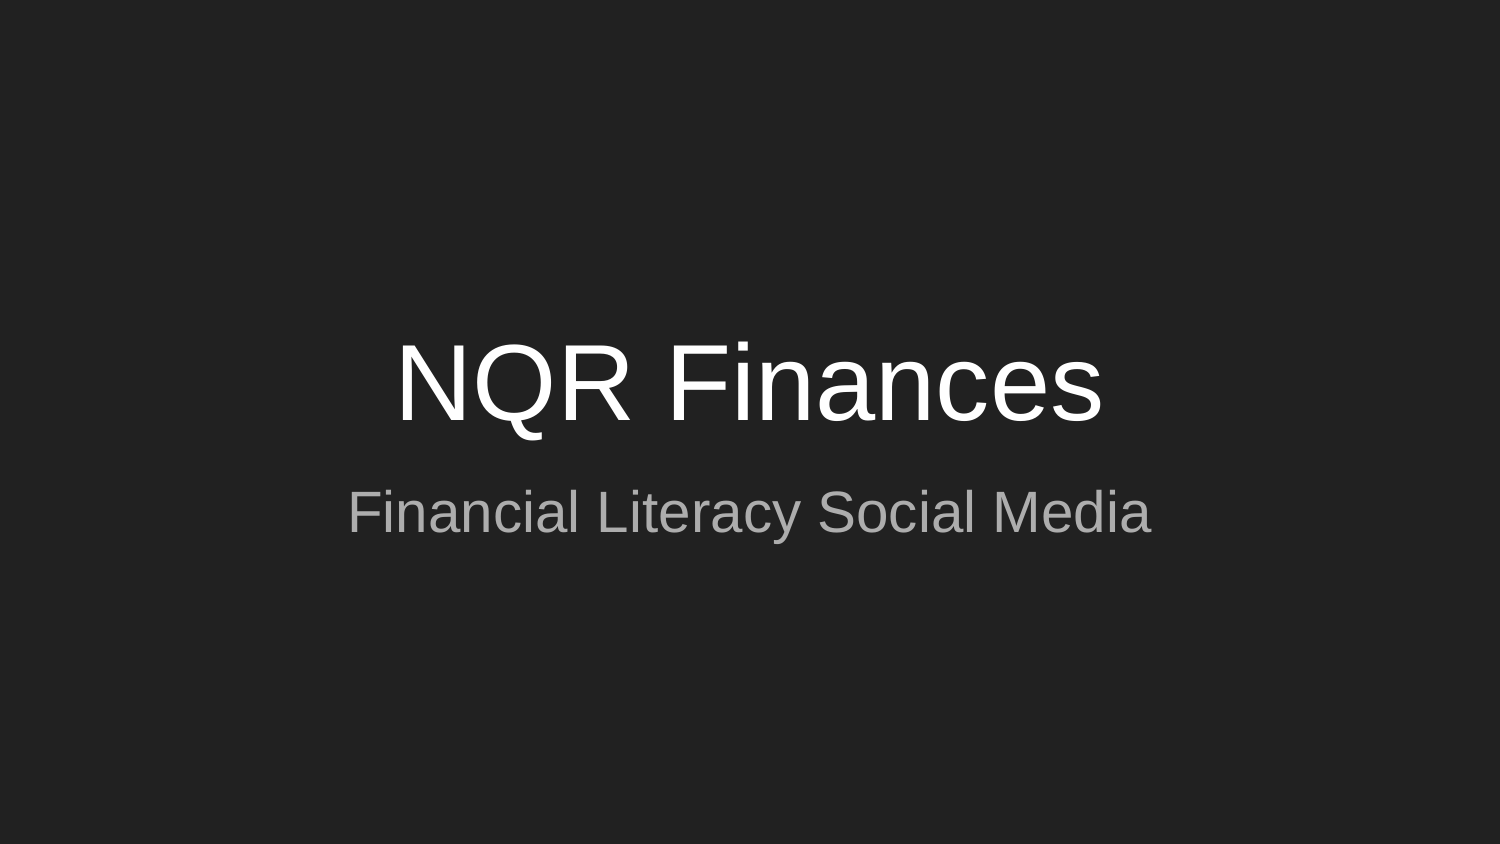

# NQR Finances
Financial Literacy Social Media